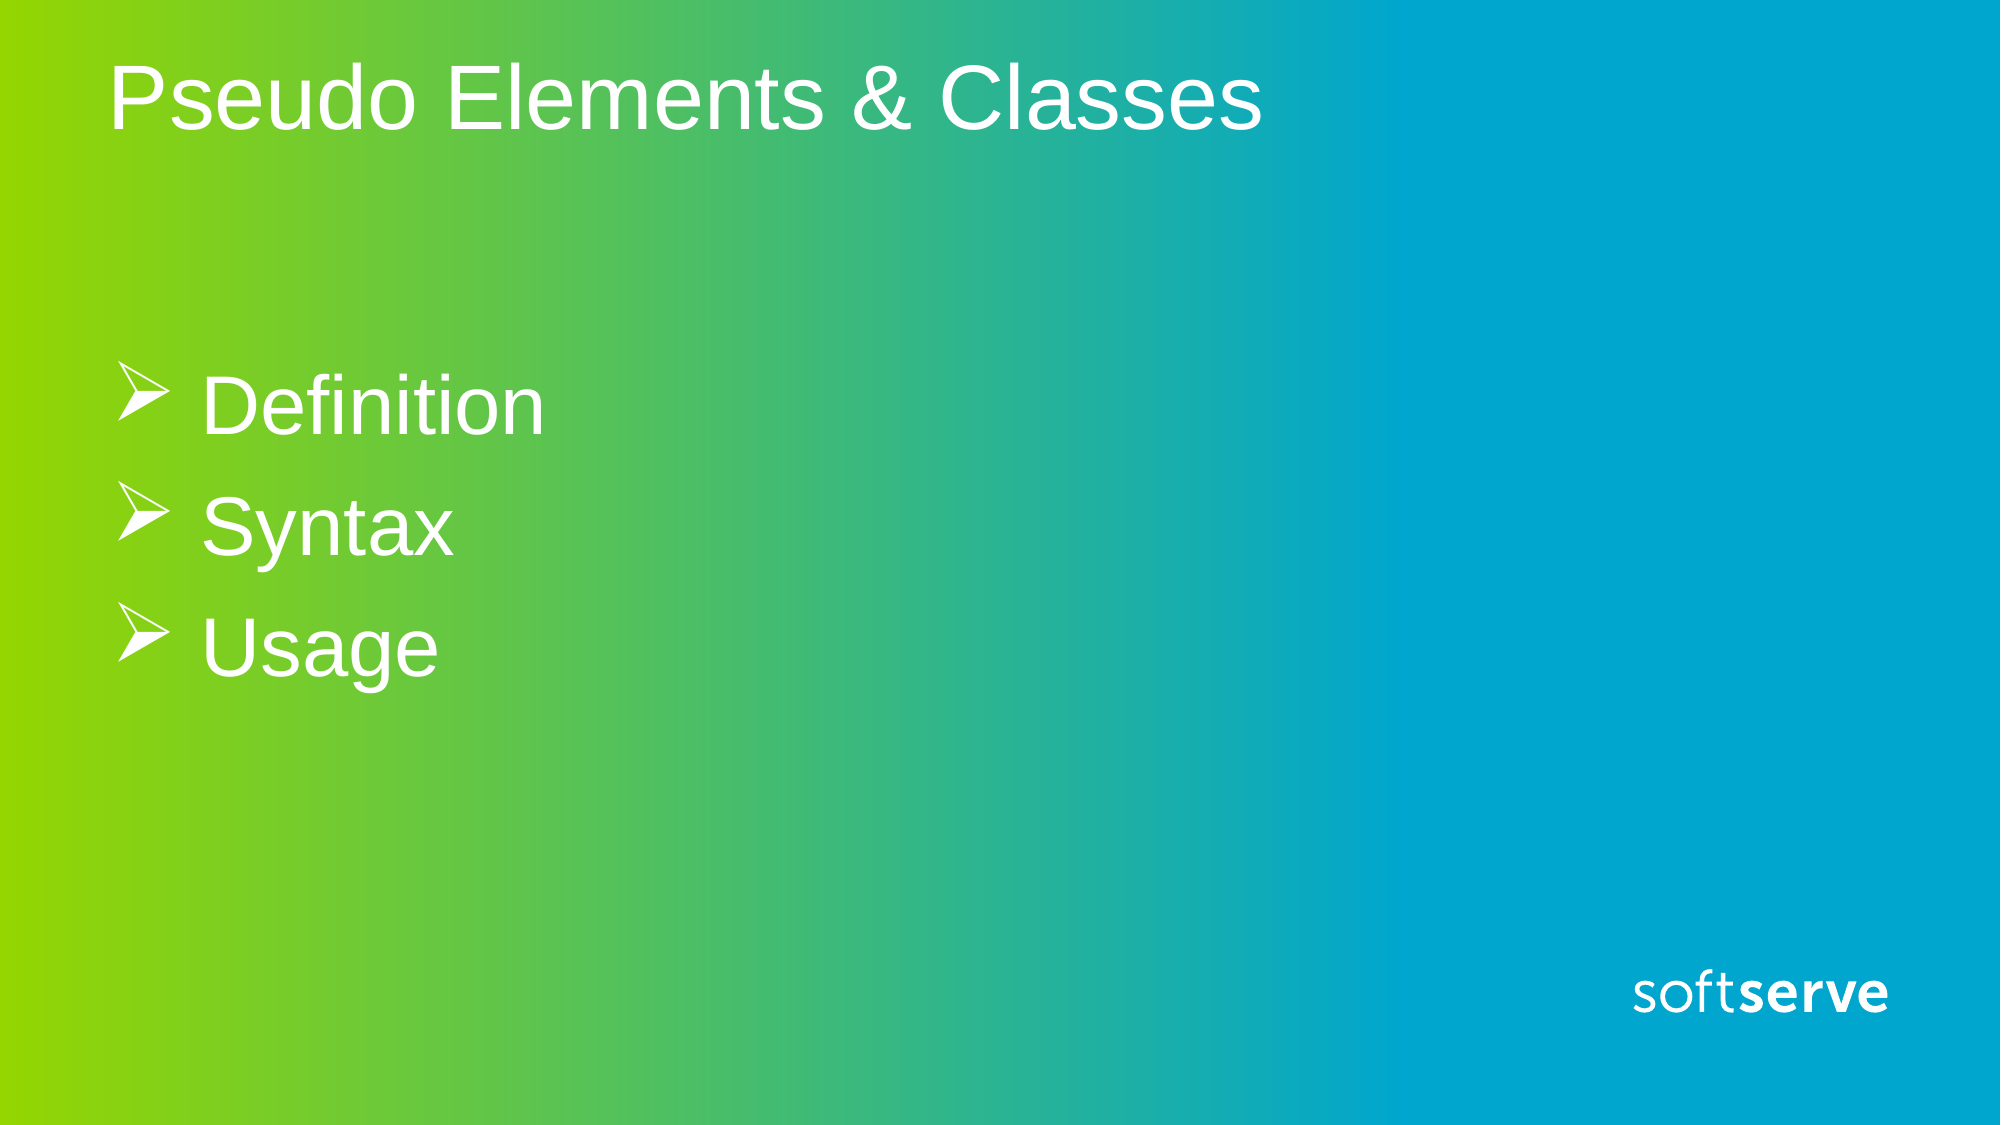

# Pseudo Elements & Classes

 Definition
 Syntax
 Usage